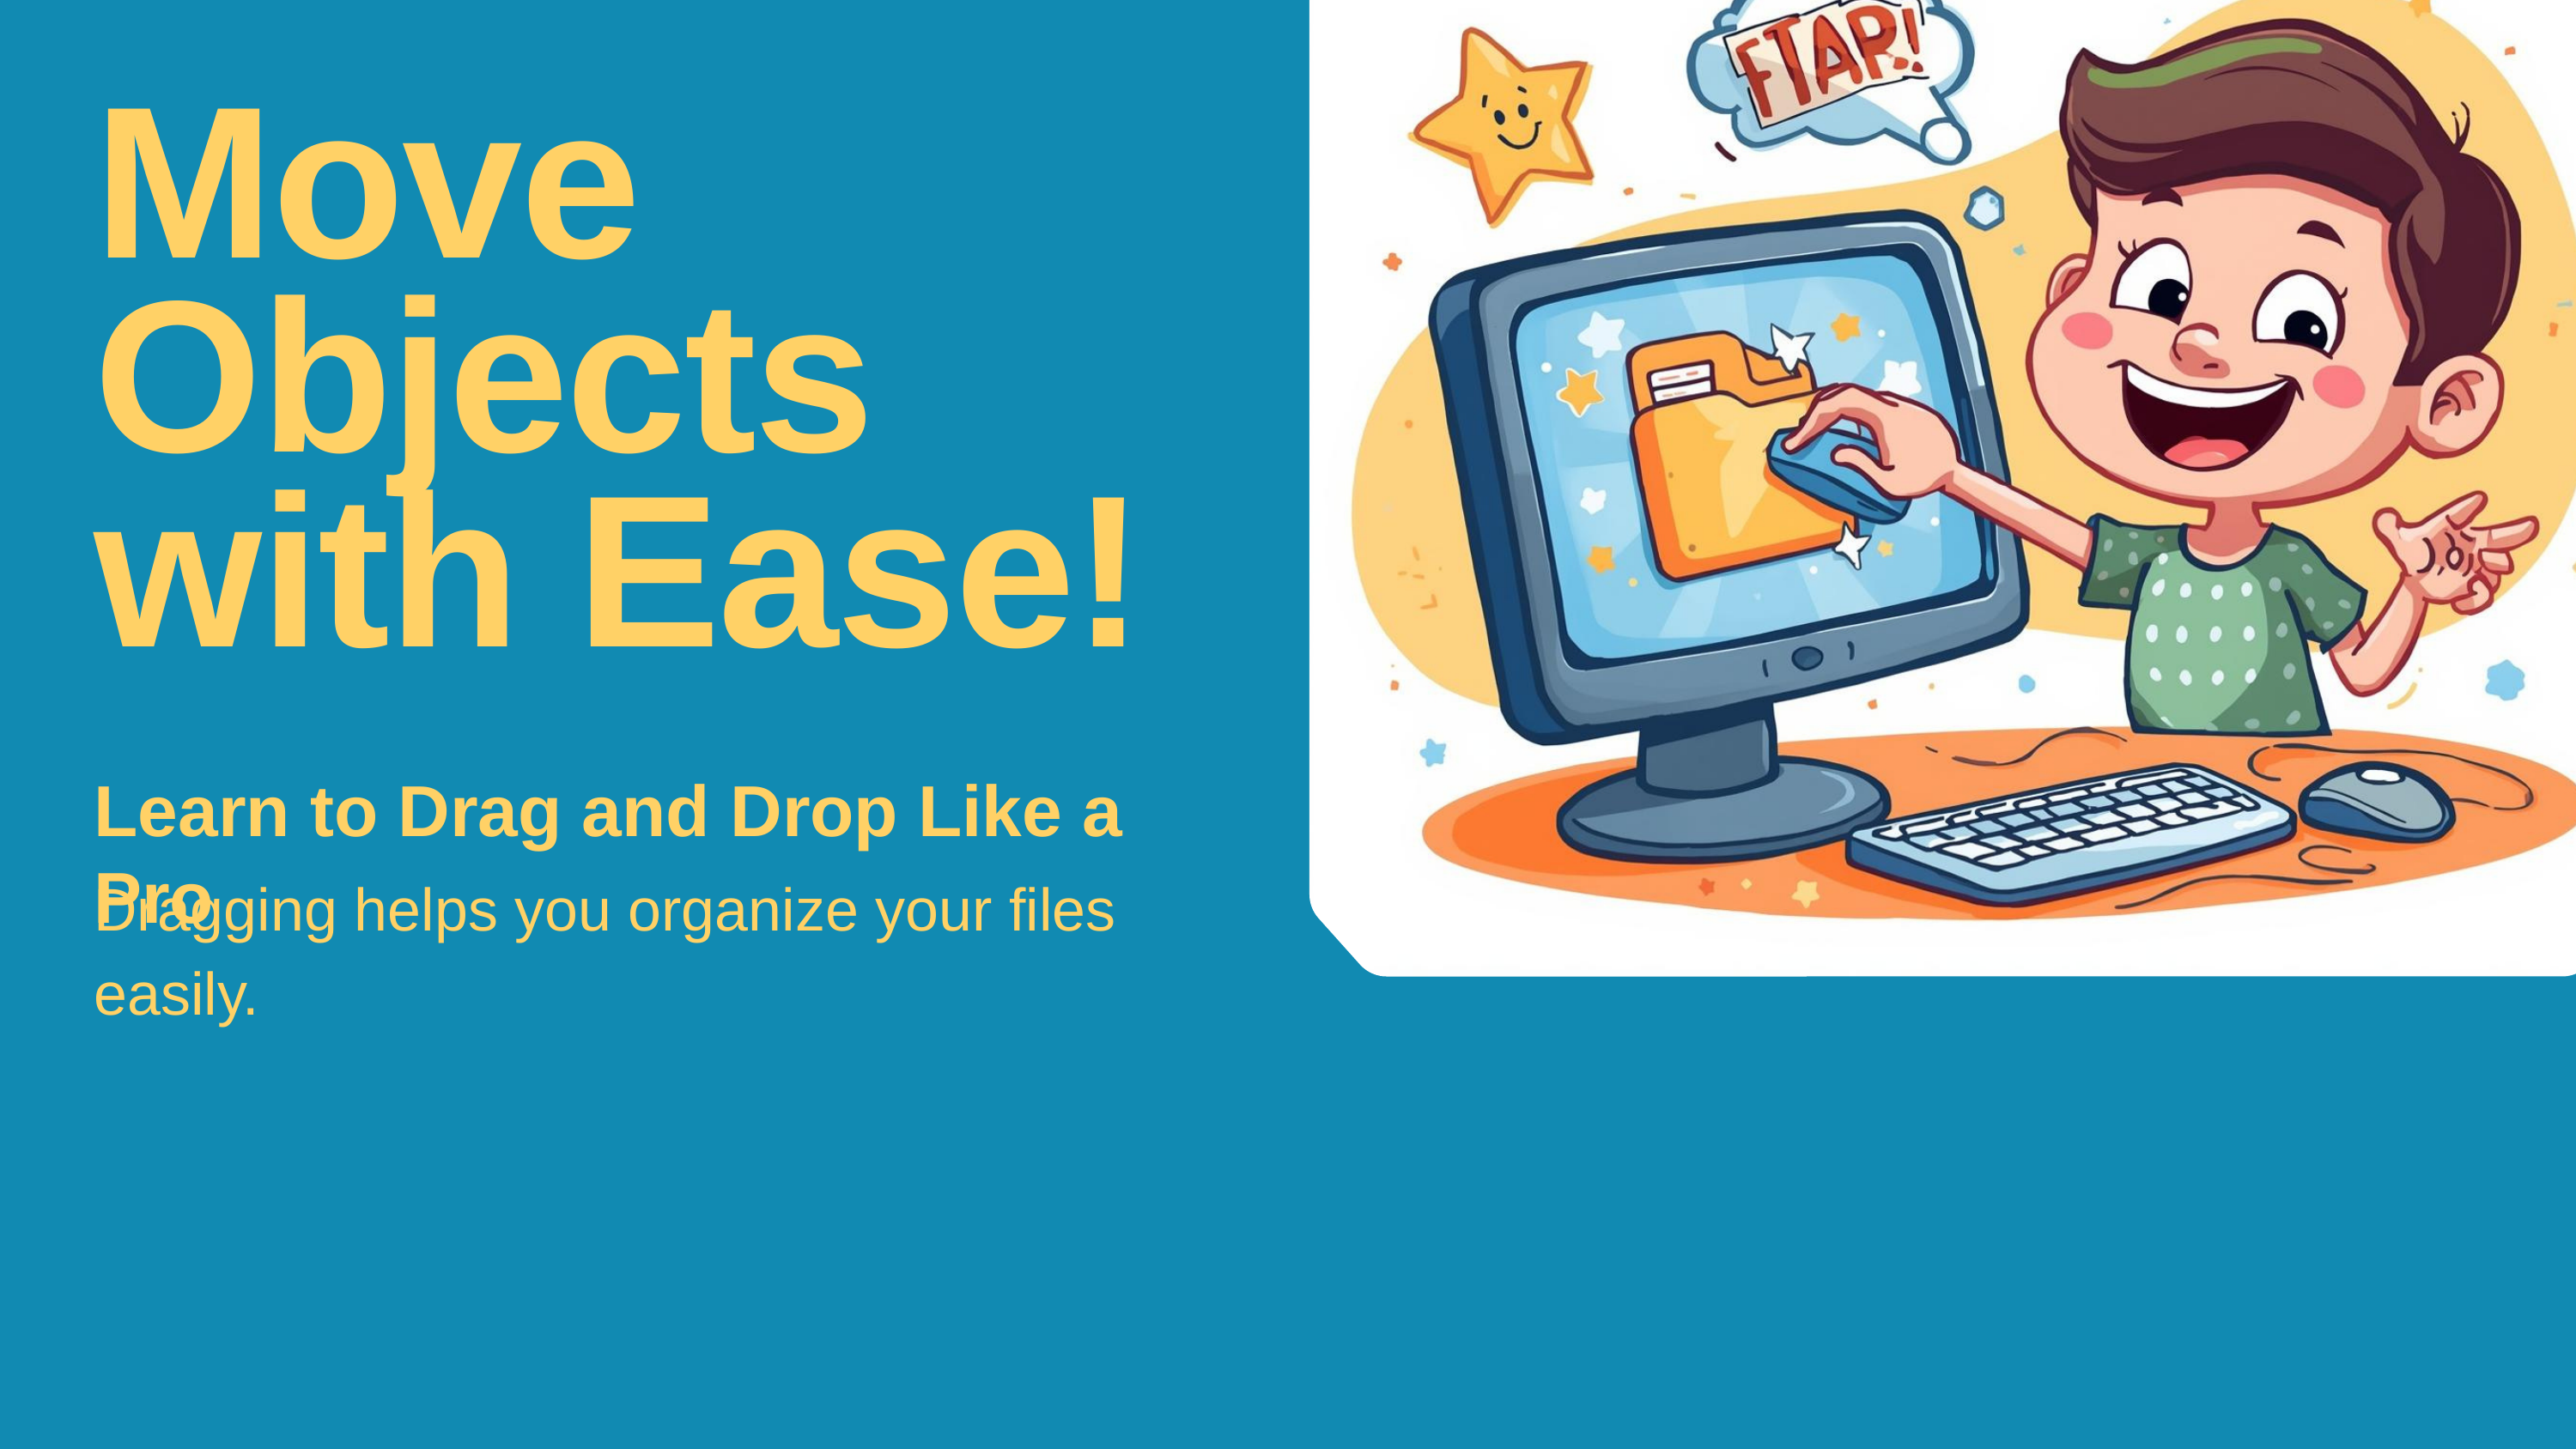

Move Objects with Ease!
Learn to Drag and Drop Like a Pro
Dragging helps you organize your files easily.